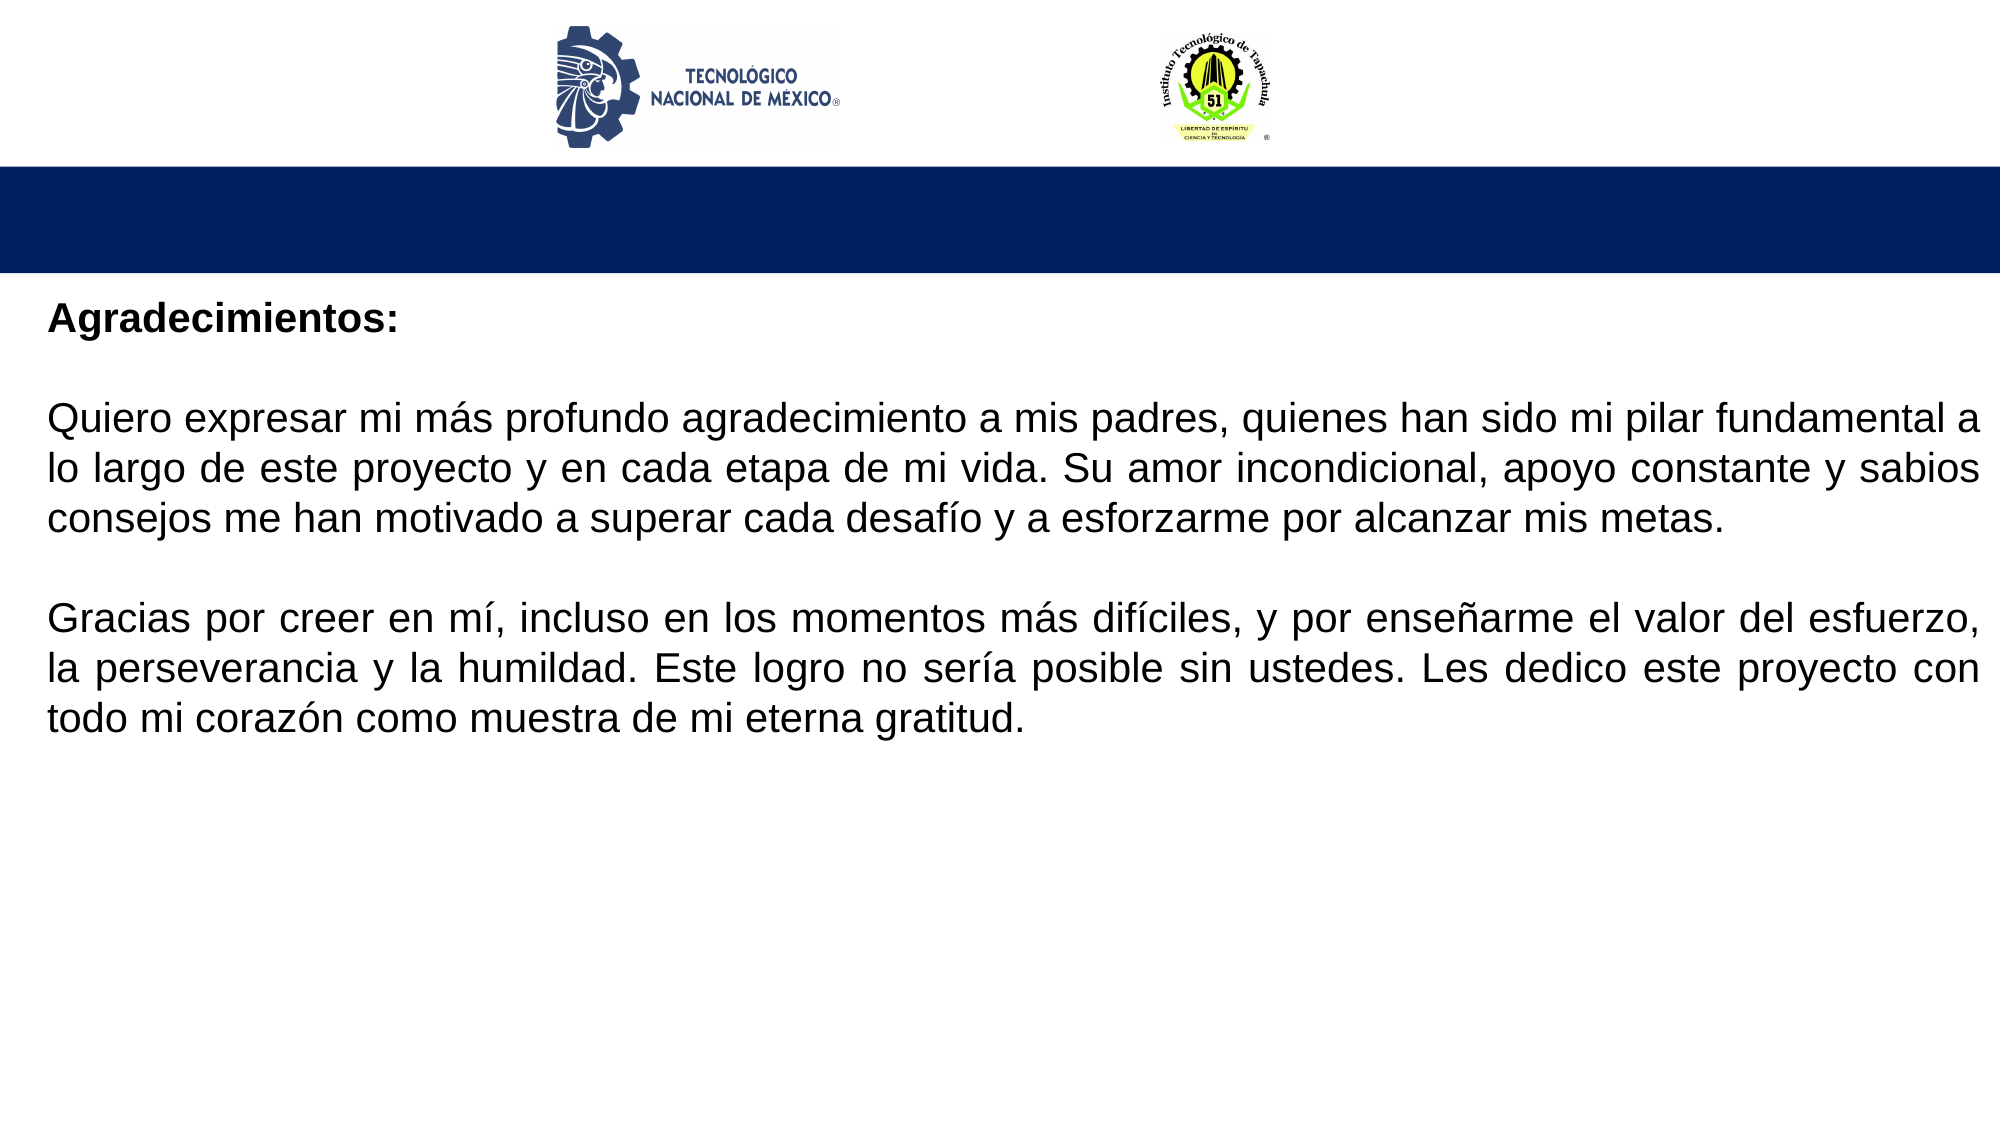

Agradecimientos:
Quiero expresar mi más profundo agradecimiento a mis padres, quienes han sido mi pilar fundamental a lo largo de este proyecto y en cada etapa de mi vida. Su amor incondicional, apoyo constante y sabios consejos me han motivado a superar cada desafío y a esforzarme por alcanzar mis metas.

Gracias por creer en mí, incluso en los momentos más difíciles, y por enseñarme el valor del esfuerzo, la perseverancia y la humildad. Este logro no sería posible sin ustedes. Les dedico este proyecto con todo mi corazón como muestra de mi eterna gratitud.